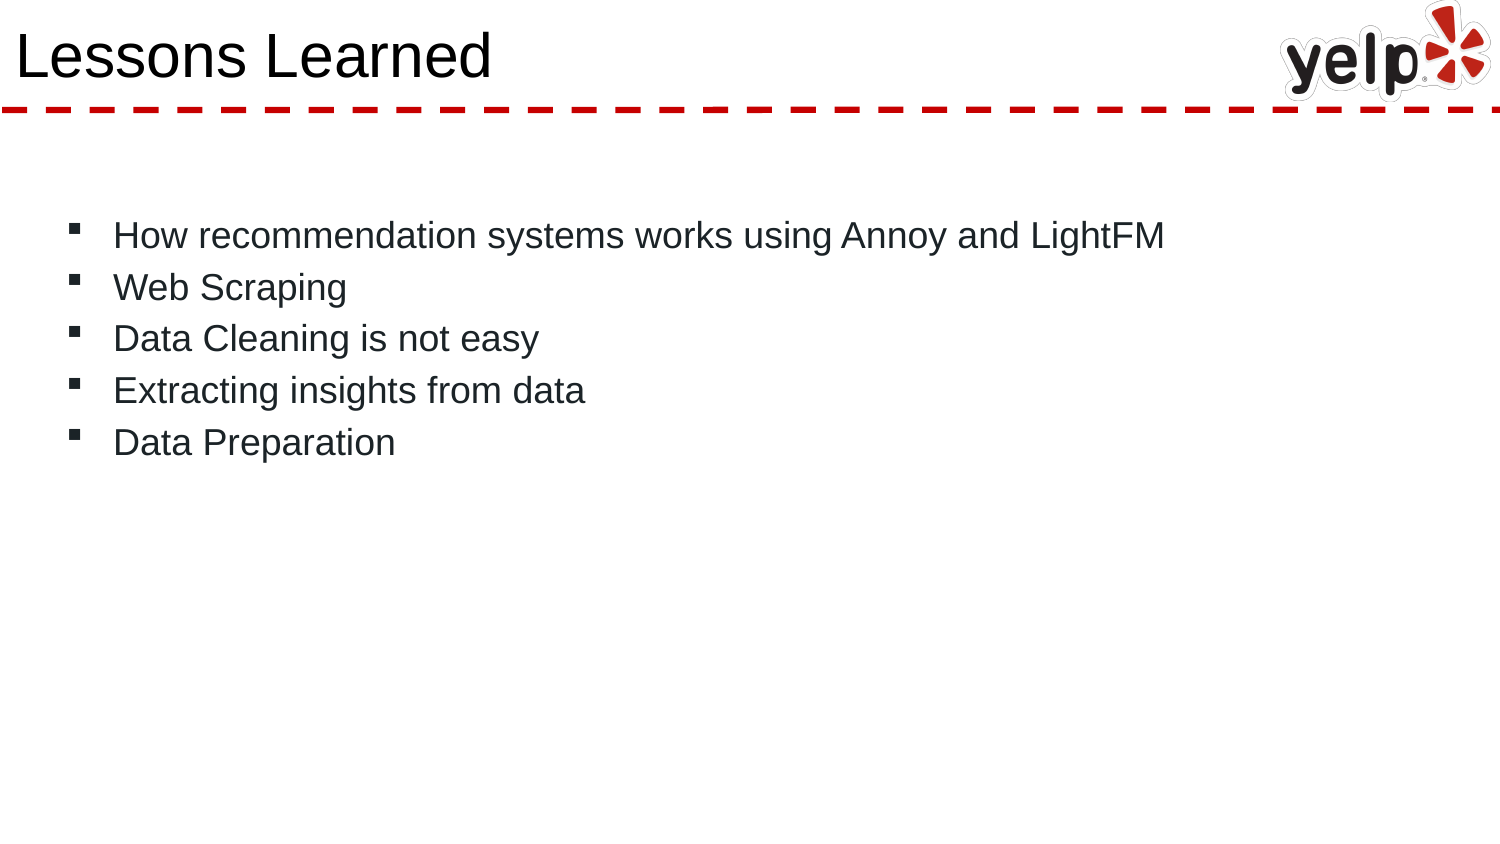

# Lessons Learned
How recommendation systems works using Annoy and LightFM
Web Scraping
Data Cleaning is not easy
Extracting insights from data
Data Preparation